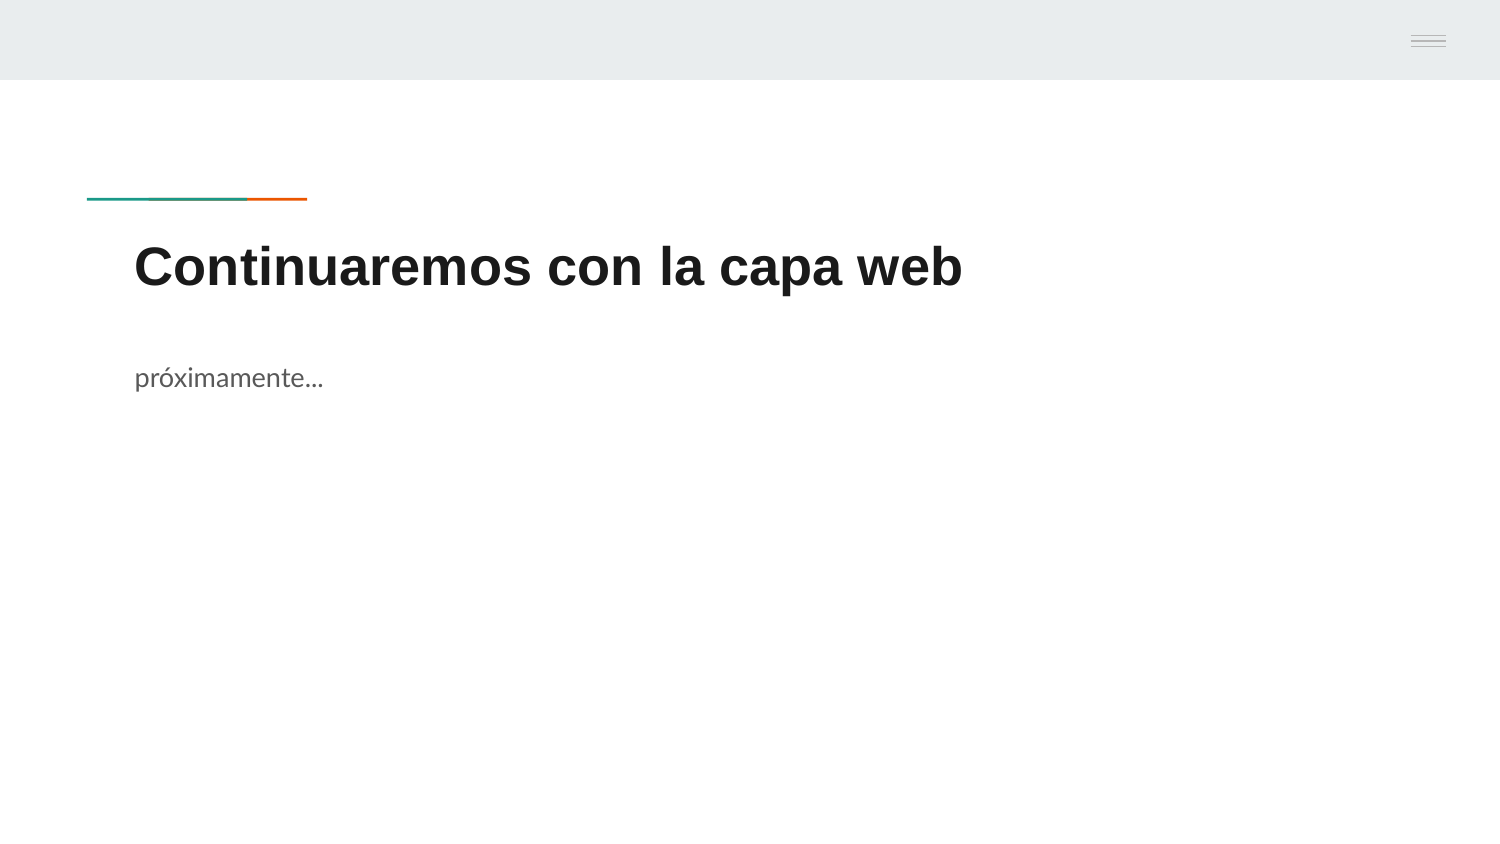

# Continuaremos con la capa web
próximamente...